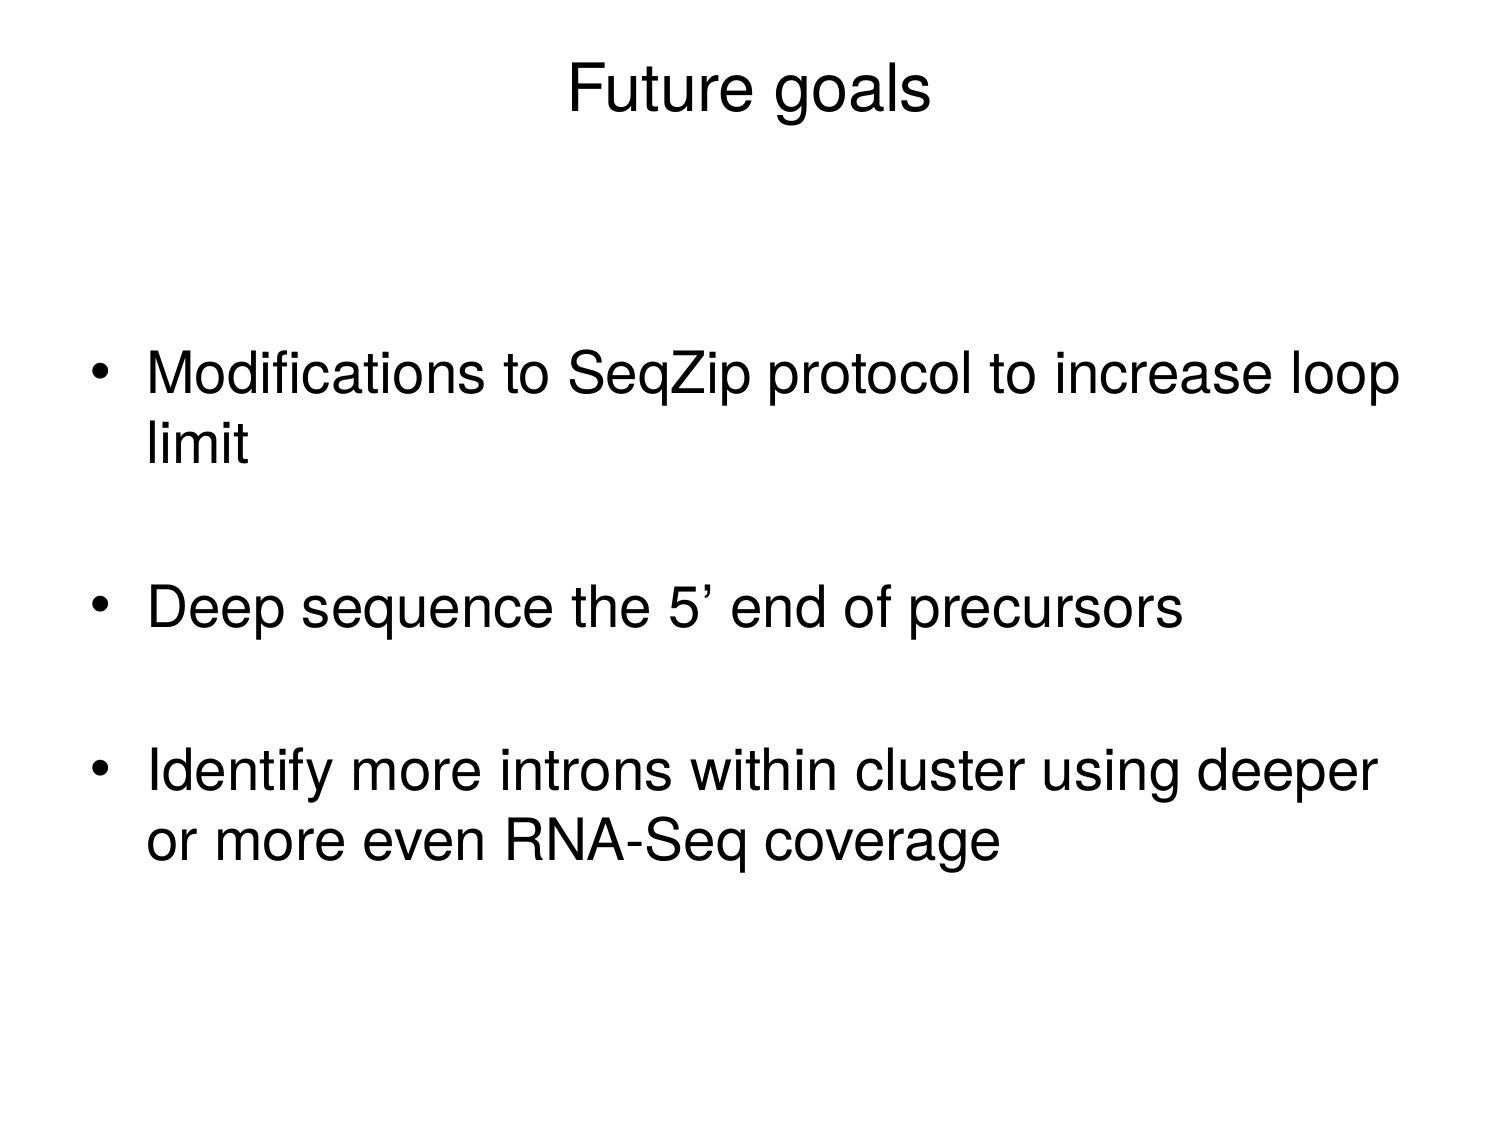

# Future goals
Modifications to SeqZip protocol to increase loop limit

Deep sequence the 5’ end of precursors

Identify more introns within cluster using deeper or more even RNA-Seq coverage